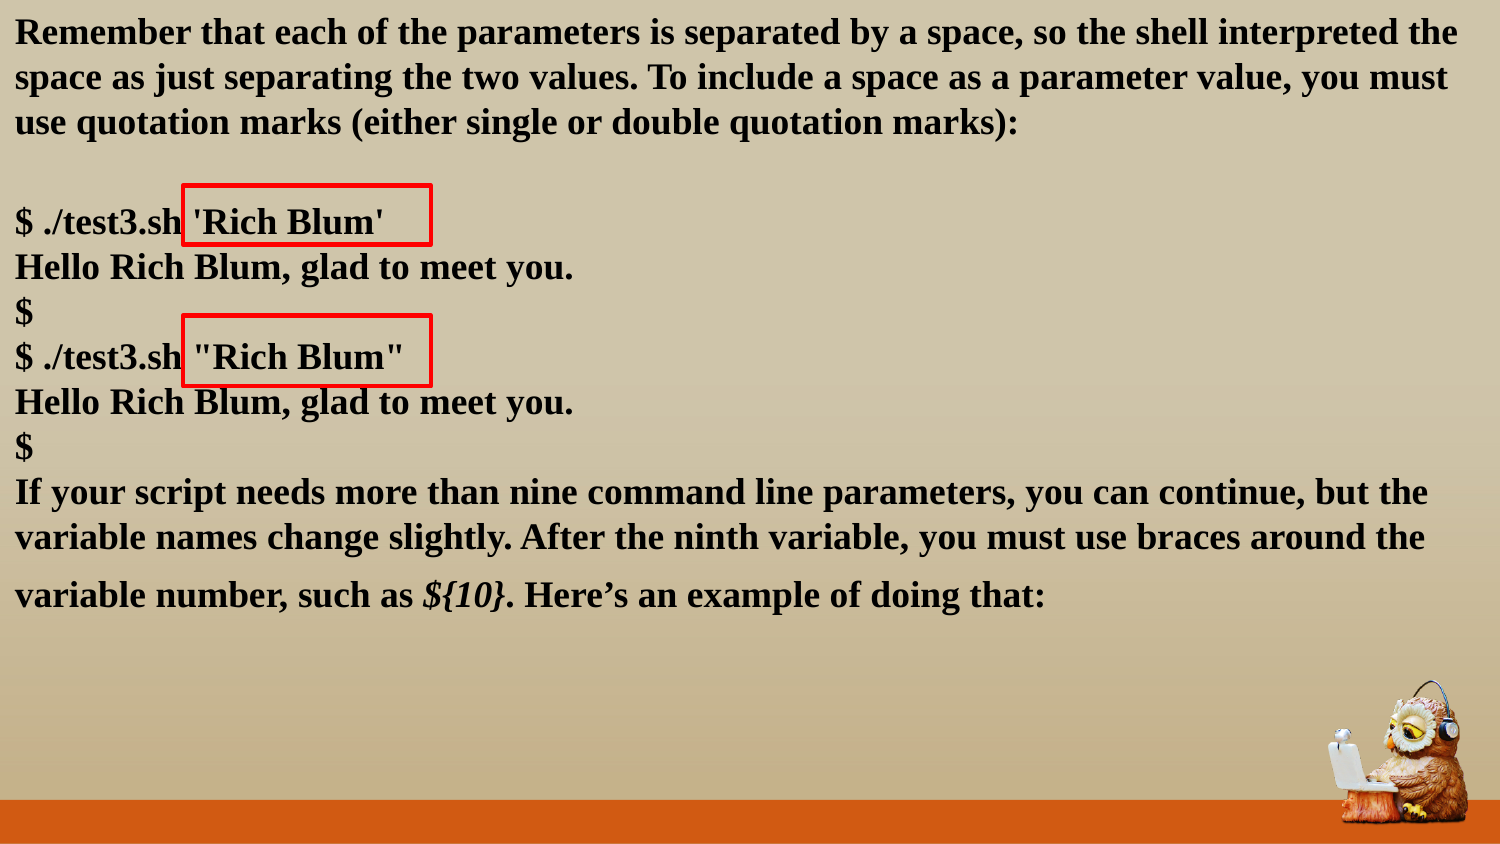

Remember that each of the parameters is separated by a space, so the shell interpreted the
space as just separating the two values. To include a space as a parameter value, you must
use quotation marks (either single or double quotation marks):
$ ./test3.sh 'Rich Blum'
Hello Rich Blum, glad to meet you.
$
$ ./test3.sh "Rich Blum"
Hello Rich Blum, glad to meet you.
$
If your script needs more than nine command line parameters, you can continue, but the
variable names change slightly. After the ninth variable, you must use braces around the
variable number, such as ${10}. Here’s an example of doing that: